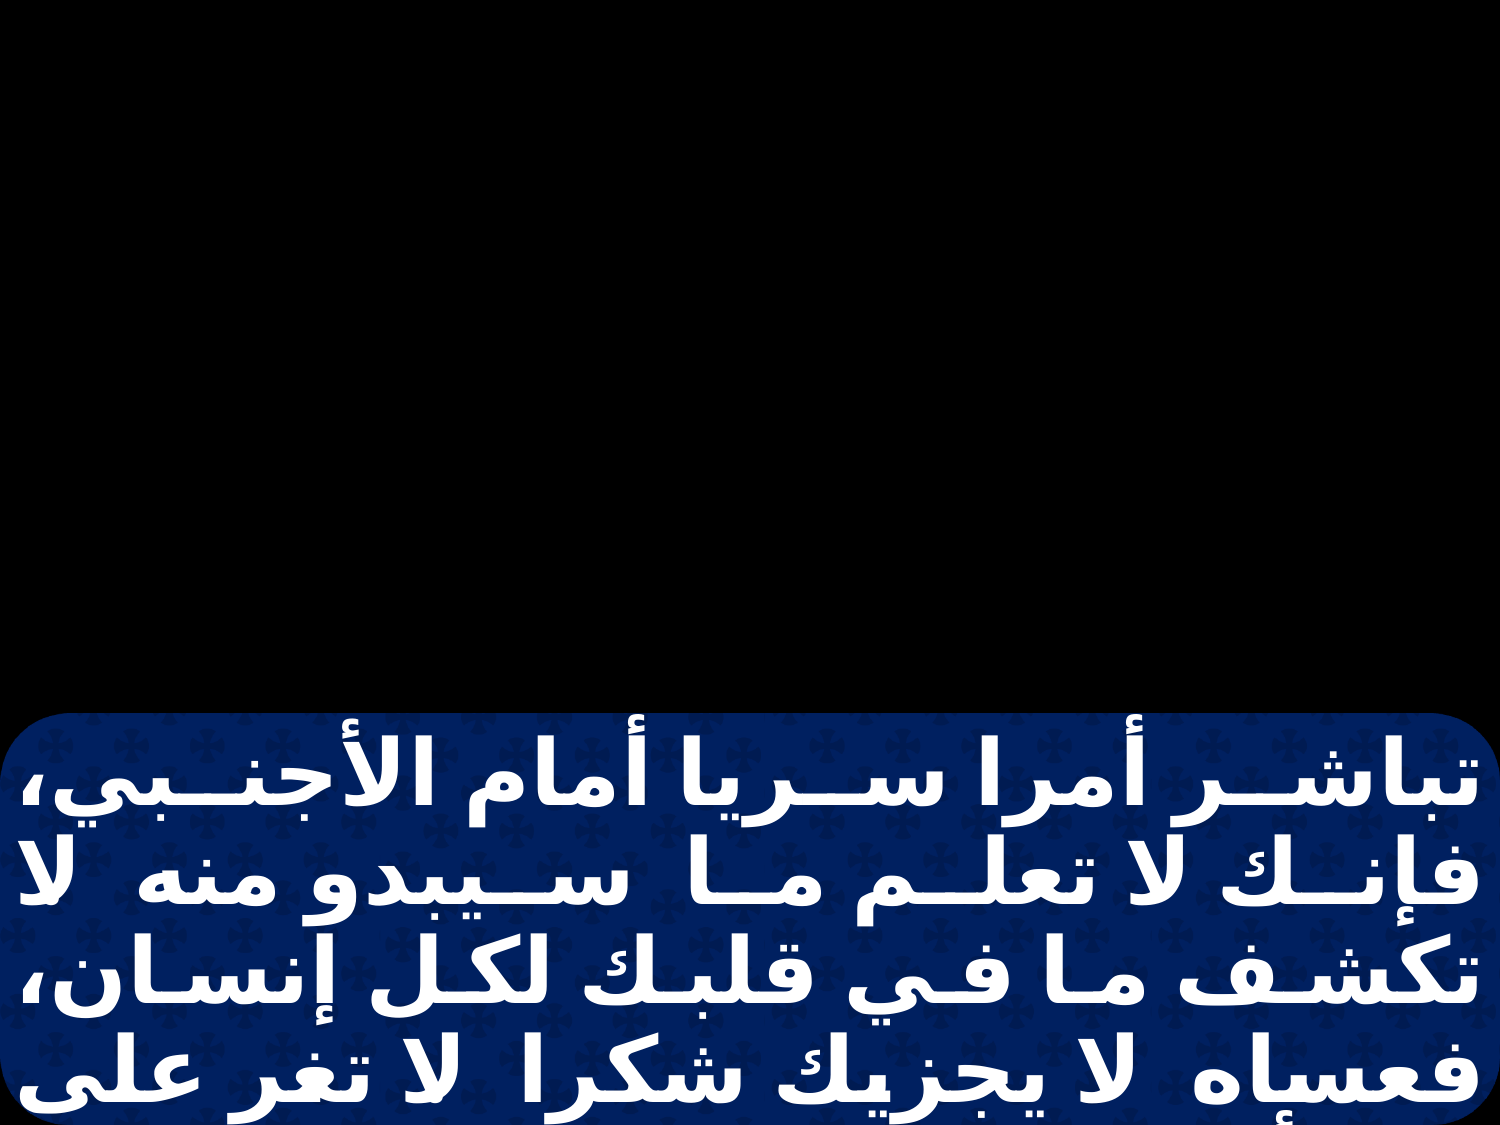

تباشر أمرا سريا أمام الأجنبي، فإنك لا تعلم ما  سيبدو منه. لا تكشف ما في قلبك لكل إنسان، فعساه  لا يجزيك شكرا. لا تغر على المرأة التي في حجرك،  ولا تعلم عليك تعليما سيئا. لا تسلم نفسك إلى